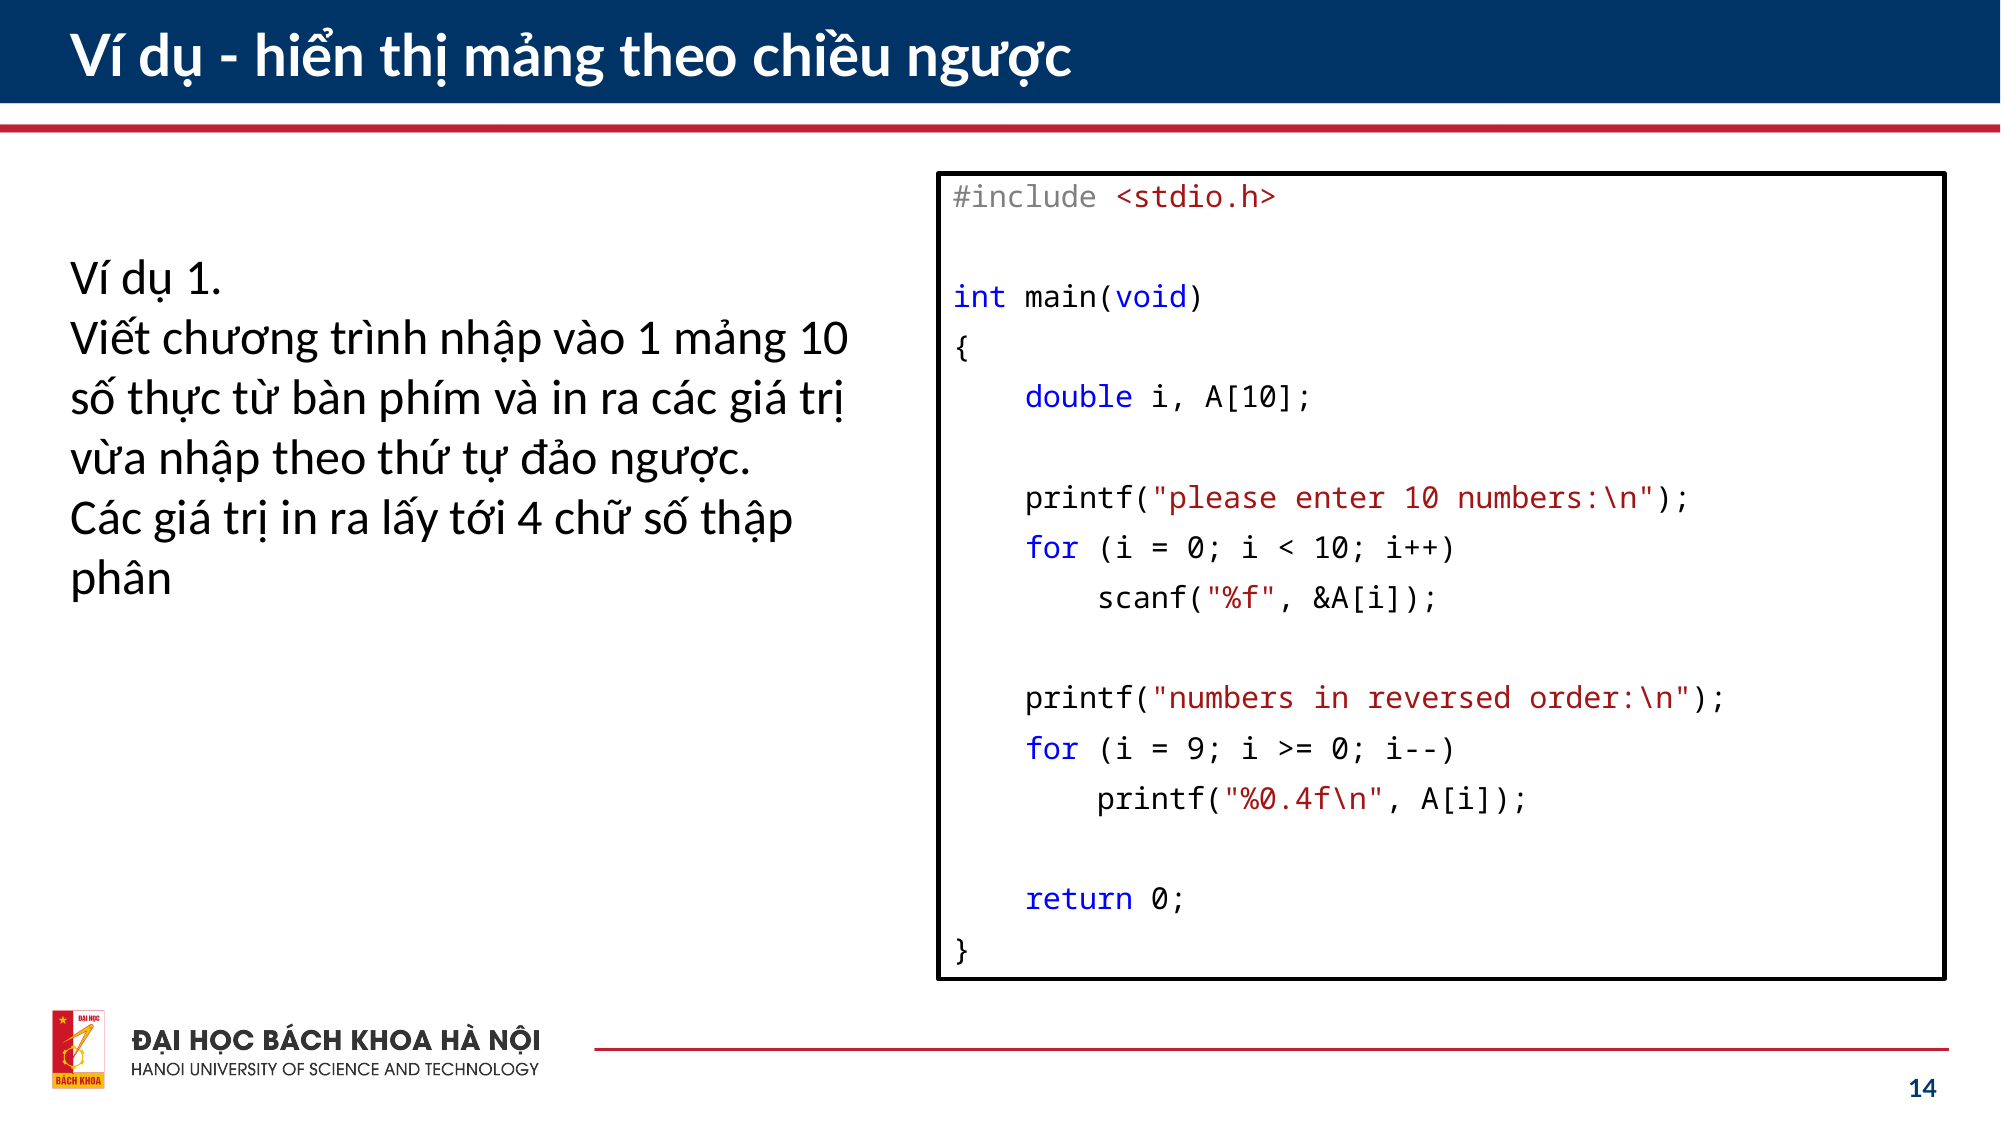

# Ví dụ - hiển thị mảng theo chiều ngược
#include <stdio.h>

int main(void)
{
    double i, A[10];

    printf("please enter 10 numbers:\n");
    for (i = 0; i < 10; i++)
        scanf("%f", &A[i]);

    printf("numbers in reversed order:\n");
    for (i = 9; i >= 0; i--)
        printf("%0.4f\n", A[i]);

    return 0;
}

Ví dụ 1.
Viết chương trình nhập vào 1 mảng 10 số thực từ bàn phím và in ra các giá trị vừa nhập theo thứ tự đảo ngược.
Các giá trị in ra lấy tới 4 chữ số thập phân
14